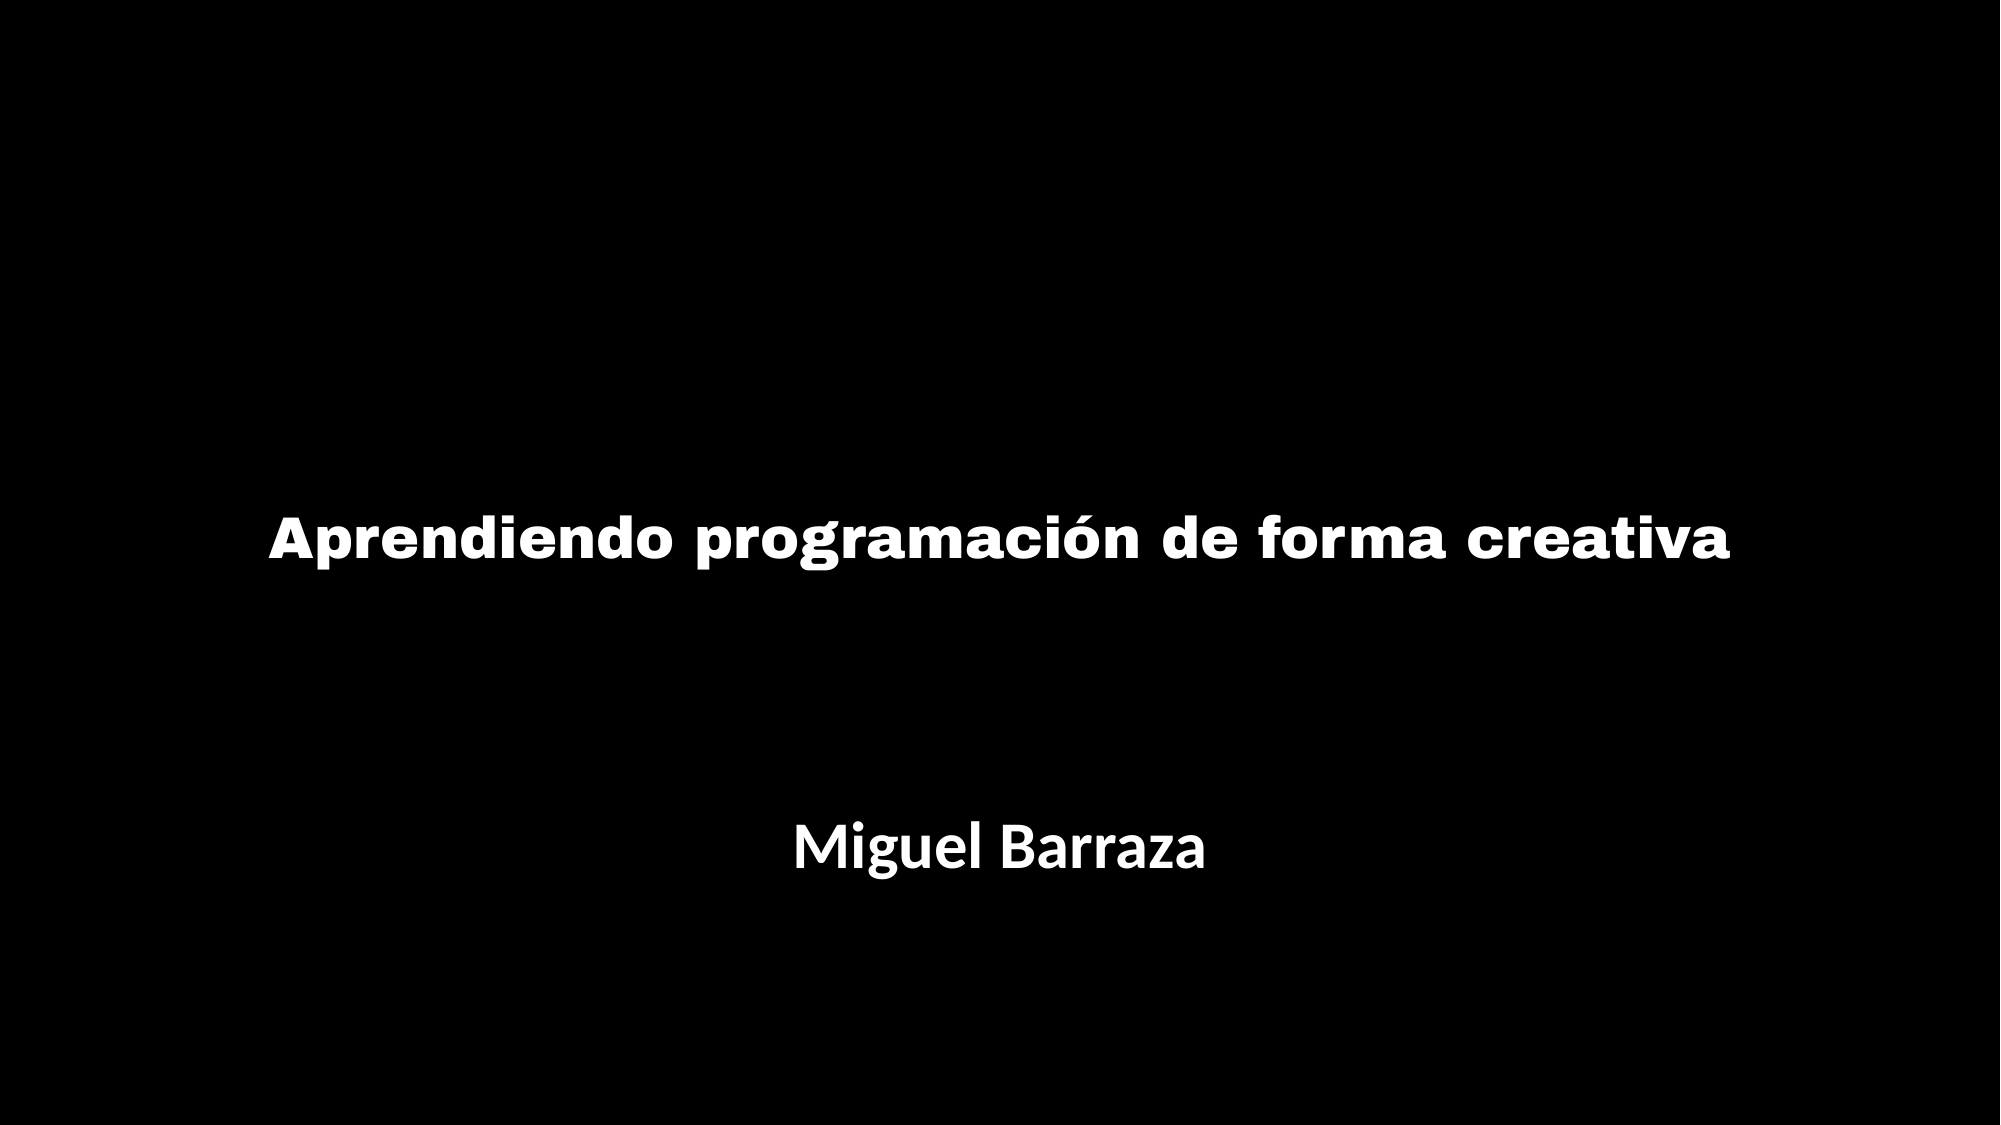

# Aprendiendo programación de forma creativa

Miguel Barraza